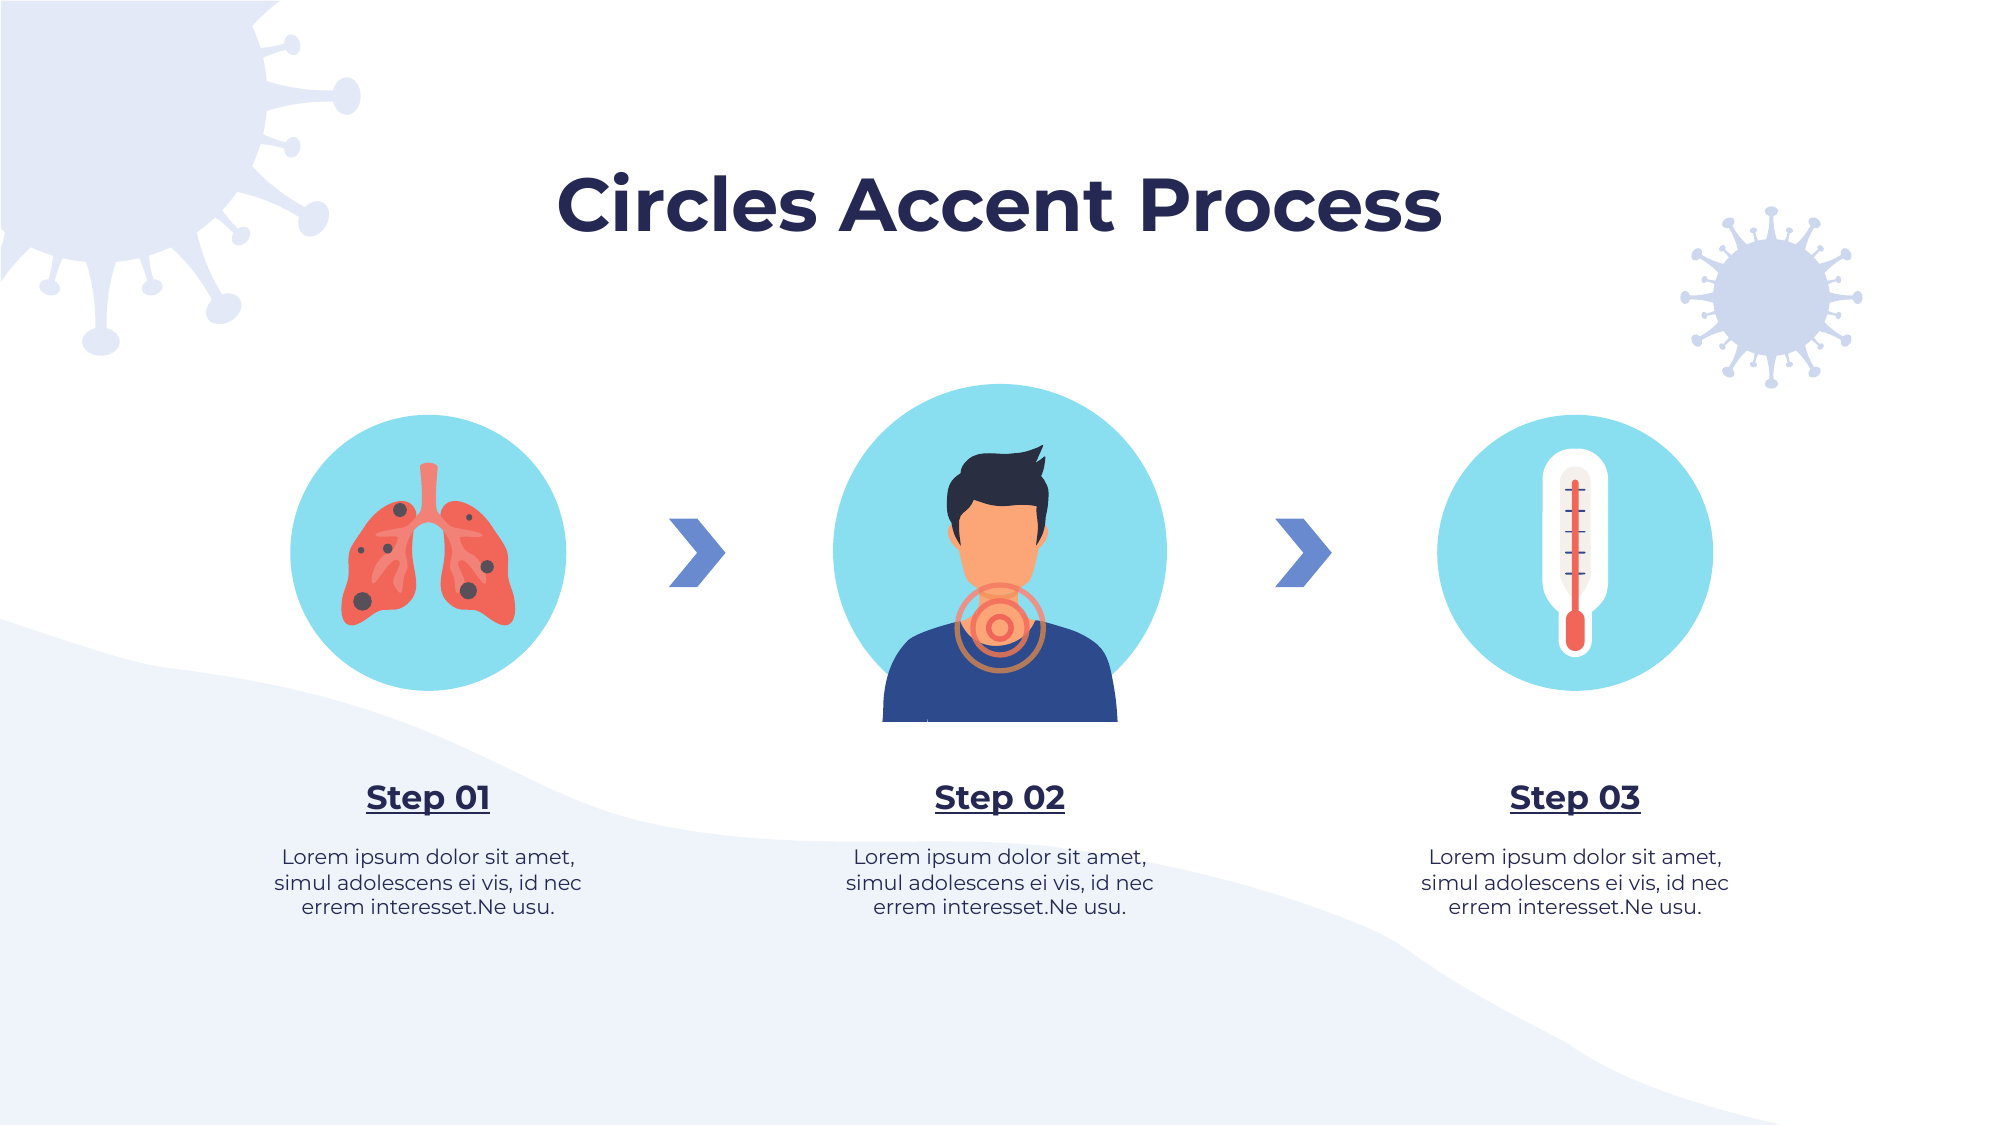

# Circles Accent Process

Step 01
Step 02
Step 03
Lorem ipsum dolor sit amet, simul adolescens ei vis, id nec errem interesset.Ne usu.
Lorem ipsum dolor sit amet, simul adolescens ei vis, id nec errem interesset.Ne usu.
Lorem ipsum dolor sit amet, simul adolescens ei vis, id nec errem interesset.Ne usu.